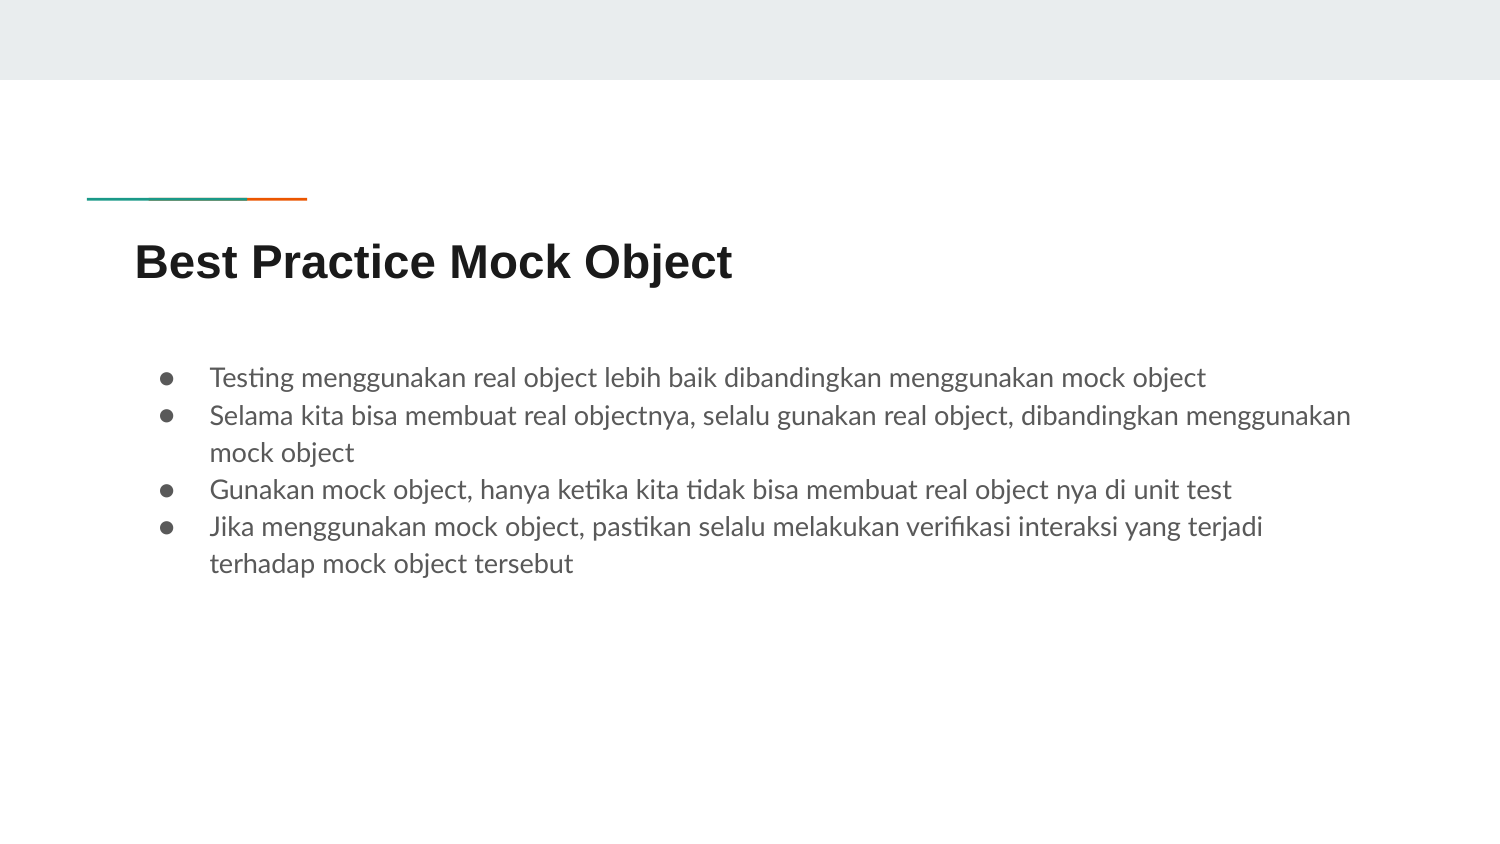

# Best Practice Mock Object
Testing menggunakan real object lebih baik dibandingkan menggunakan mock object
Selama kita bisa membuat real objectnya, selalu gunakan real object, dibandingkan menggunakan mock object
Gunakan mock object, hanya ketika kita tidak bisa membuat real object nya di unit test
Jika menggunakan mock object, pastikan selalu melakukan verifikasi interaksi yang terjadi terhadap mock object tersebut